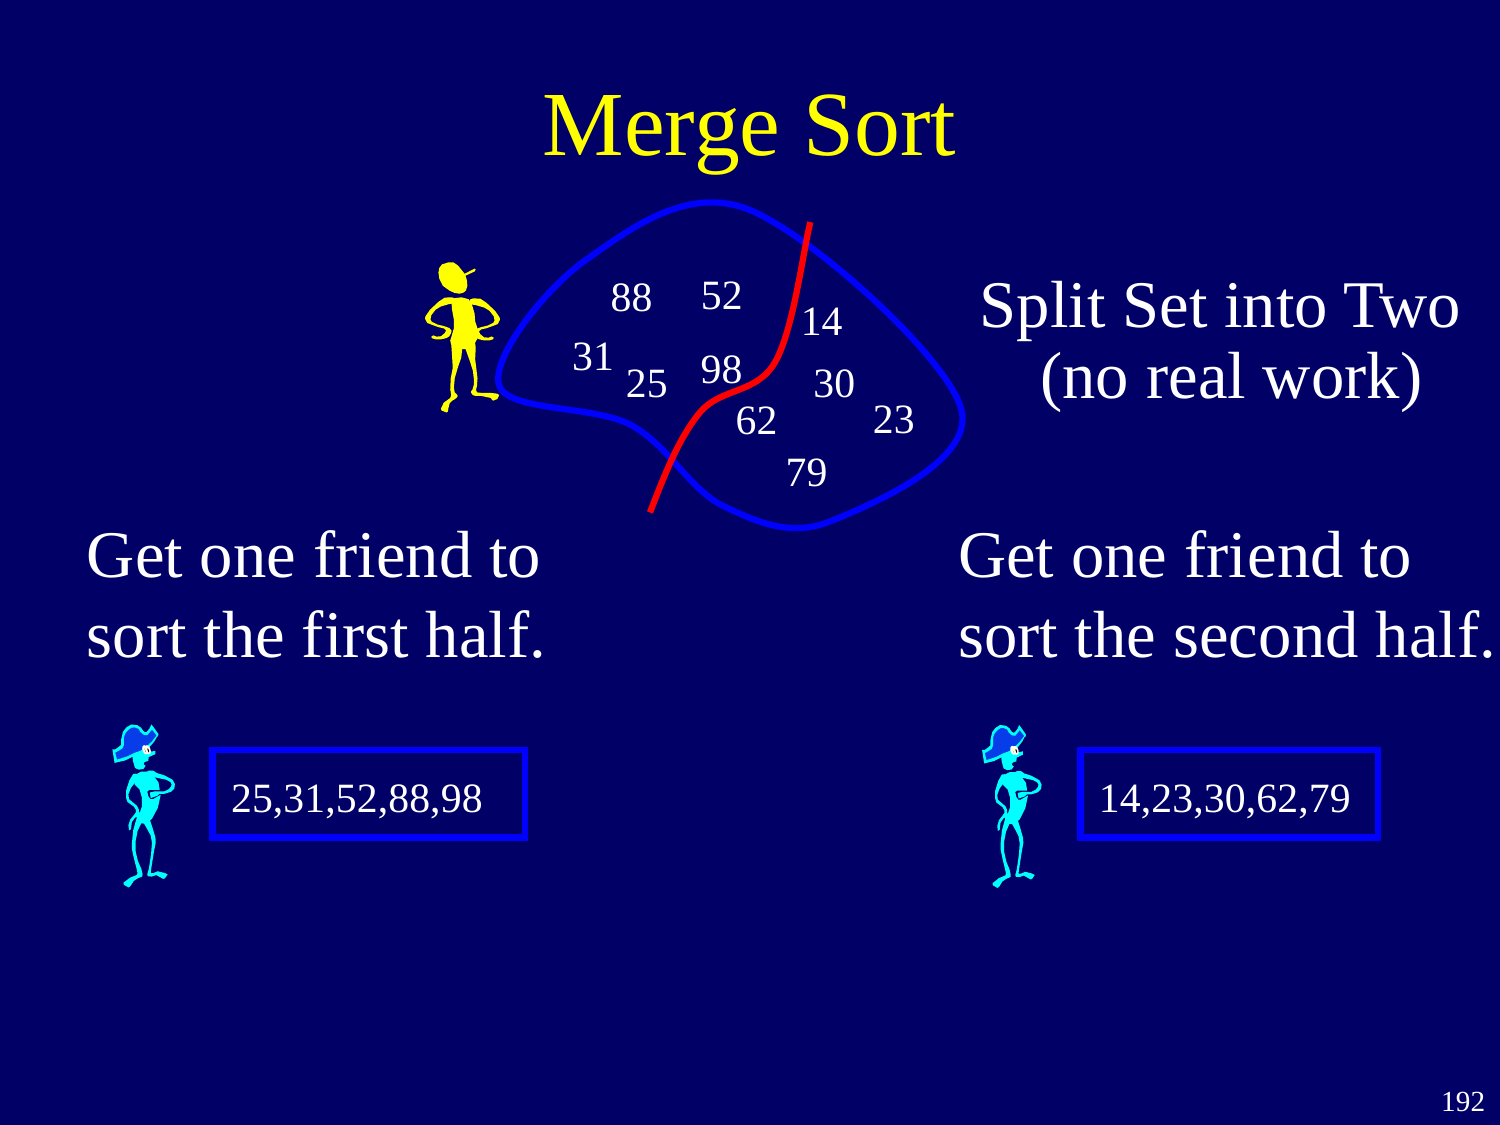

# Merge Sort

52
88
14
31
98
25
30
23
62
79

 (no real work)
Split Set into Two

Get one friend to
sort the first half.

25,31,52,88,98
Get one friend to
sort the second half.

14,23,30,62,79